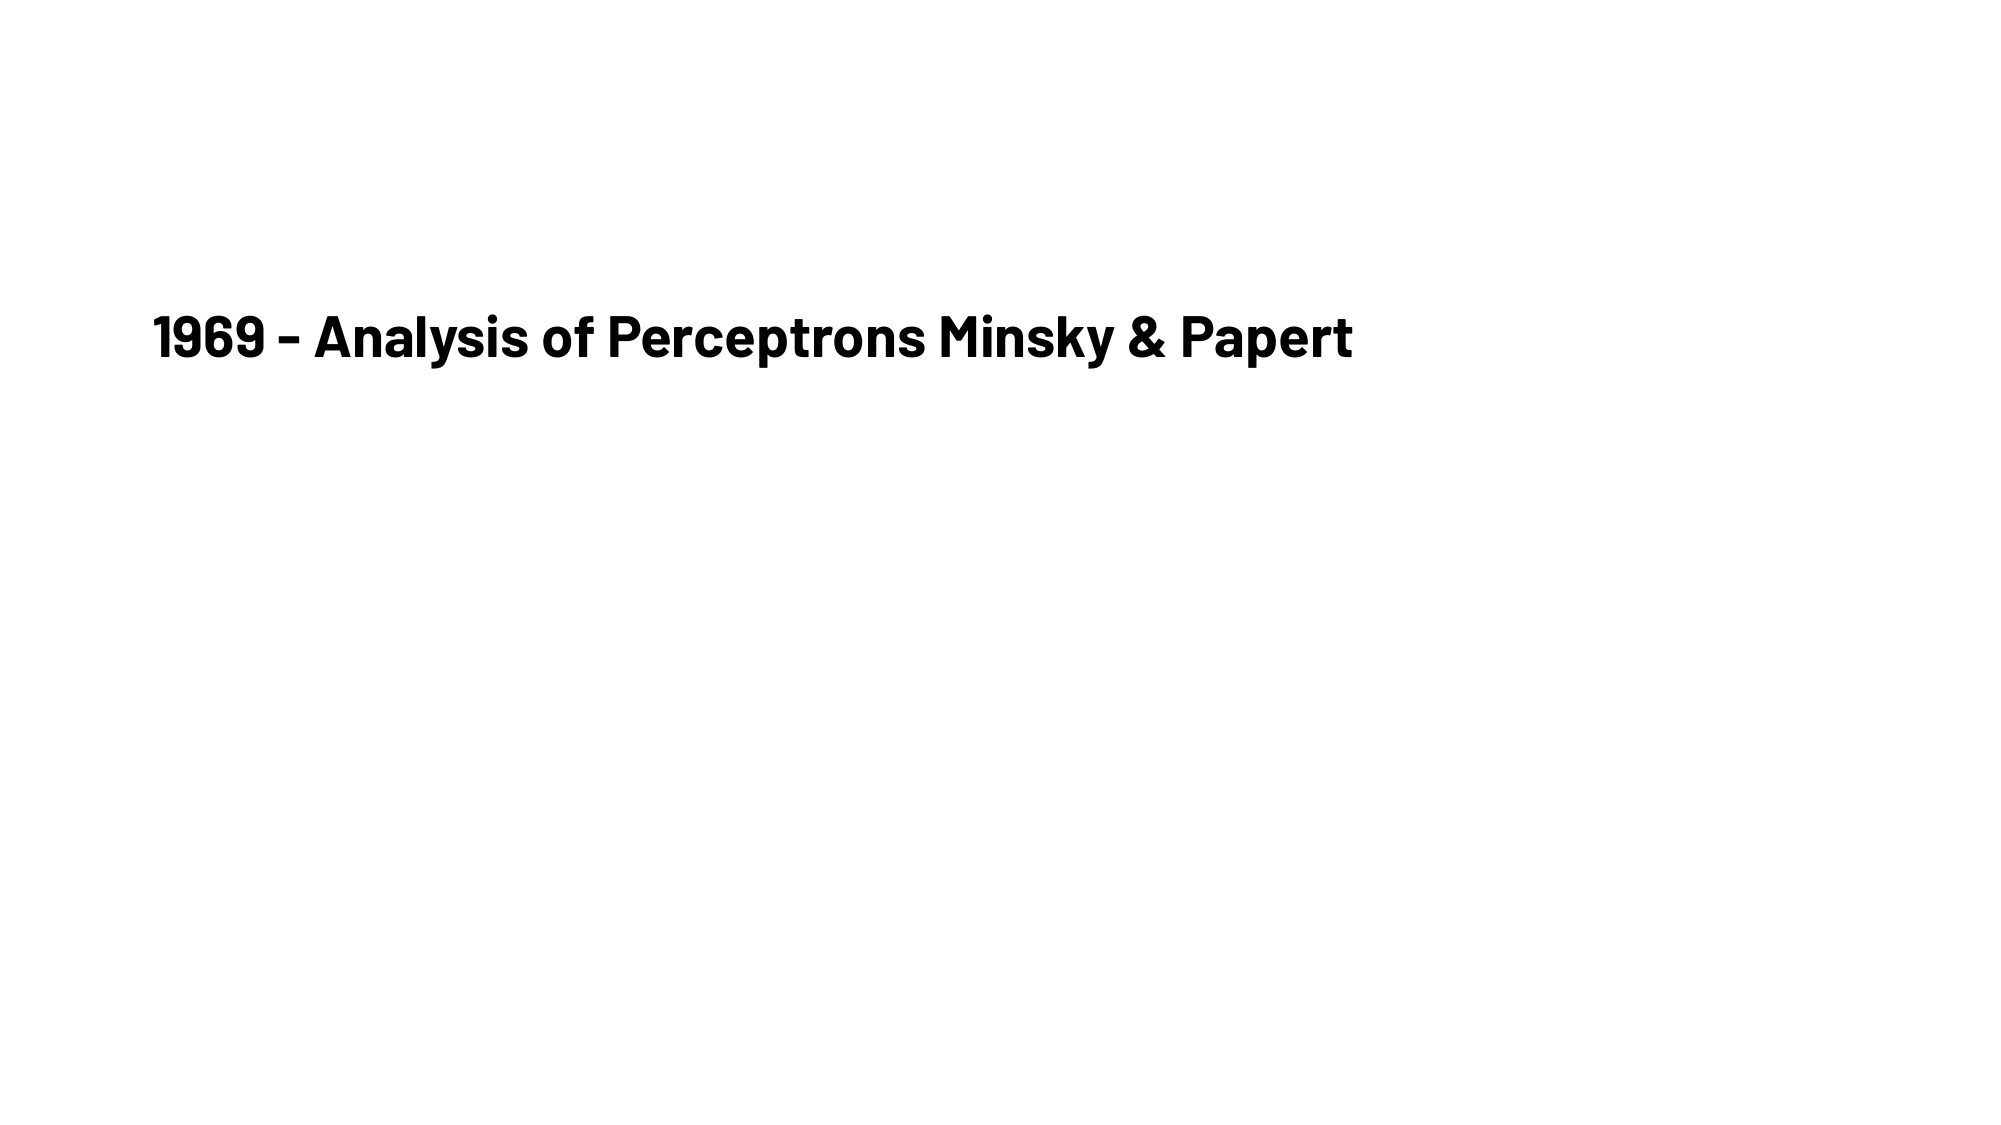

1969 - Analysis of Perceptrons Minsky & Papert